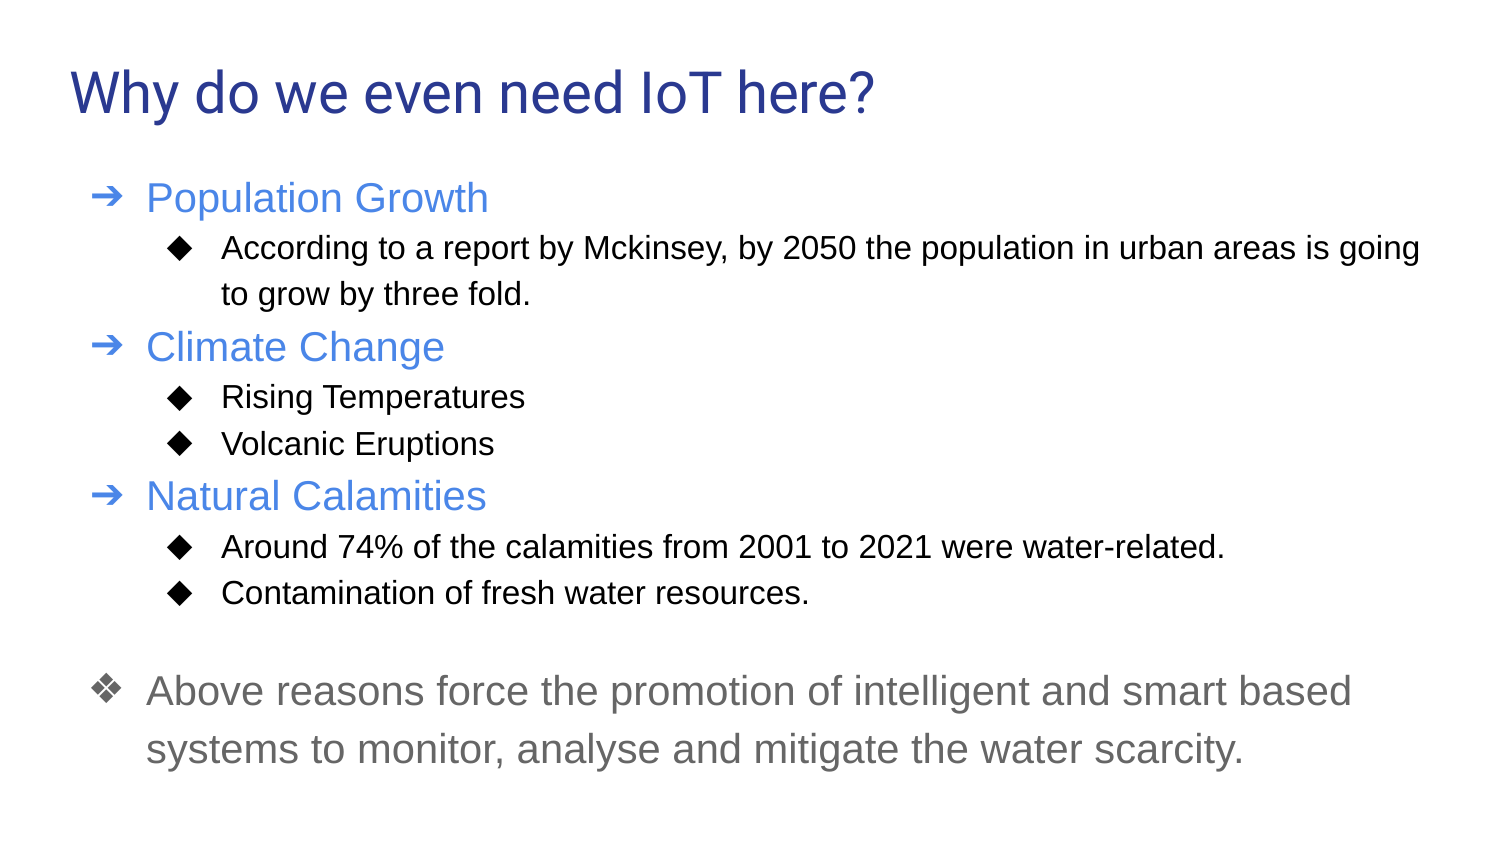

# Why do we even need IoT here?
Population Growth
According to a report by Mckinsey, by 2050 the population in urban areas is going to grow by three fold.
Climate Change
Rising Temperatures
Volcanic Eruptions
Natural Calamities
Around 74% of the calamities from 2001 to 2021 were water-related.
Contamination of fresh water resources.

Above reasons force the promotion of intelligent and smart based systems to monitor, analyse and mitigate the water scarcity.